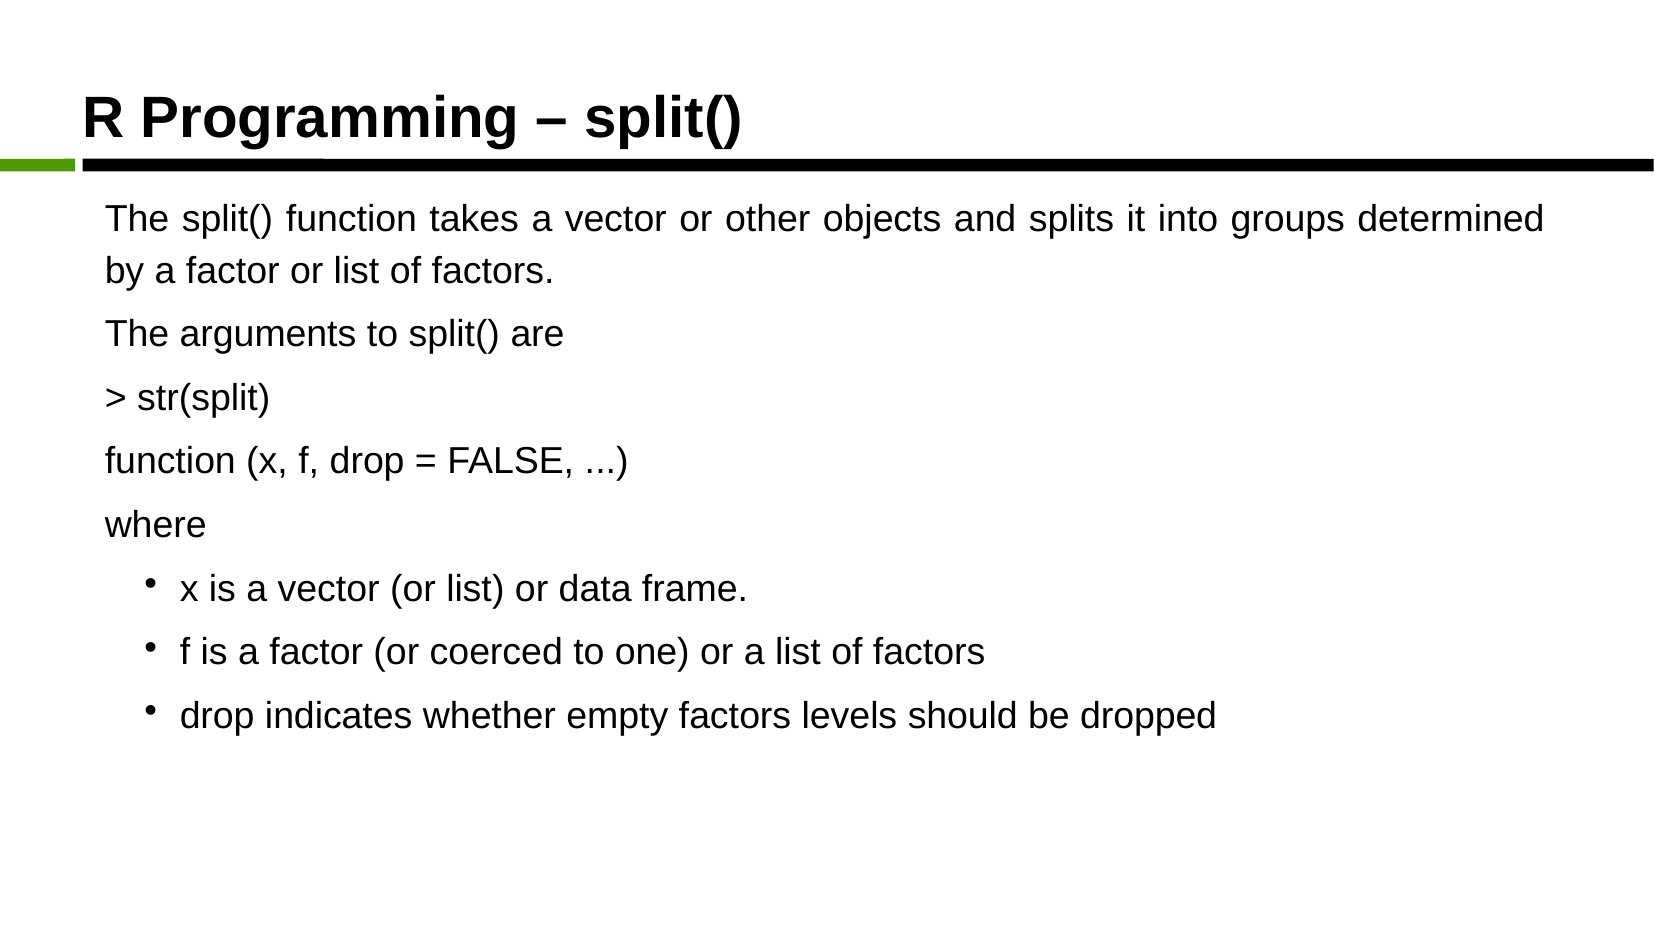

R Programming – split()

The split() function takes a vector or other objects and splits it into groups determined by a factor or list of factors.
The arguments to split() are
> str(split)
function (x, f, drop = FALSE, ...)
where
x is a vector (or list) or data frame.
f is a factor (or coerced to one) or a list of factors
drop indicates whether empty factors levels should be dropped